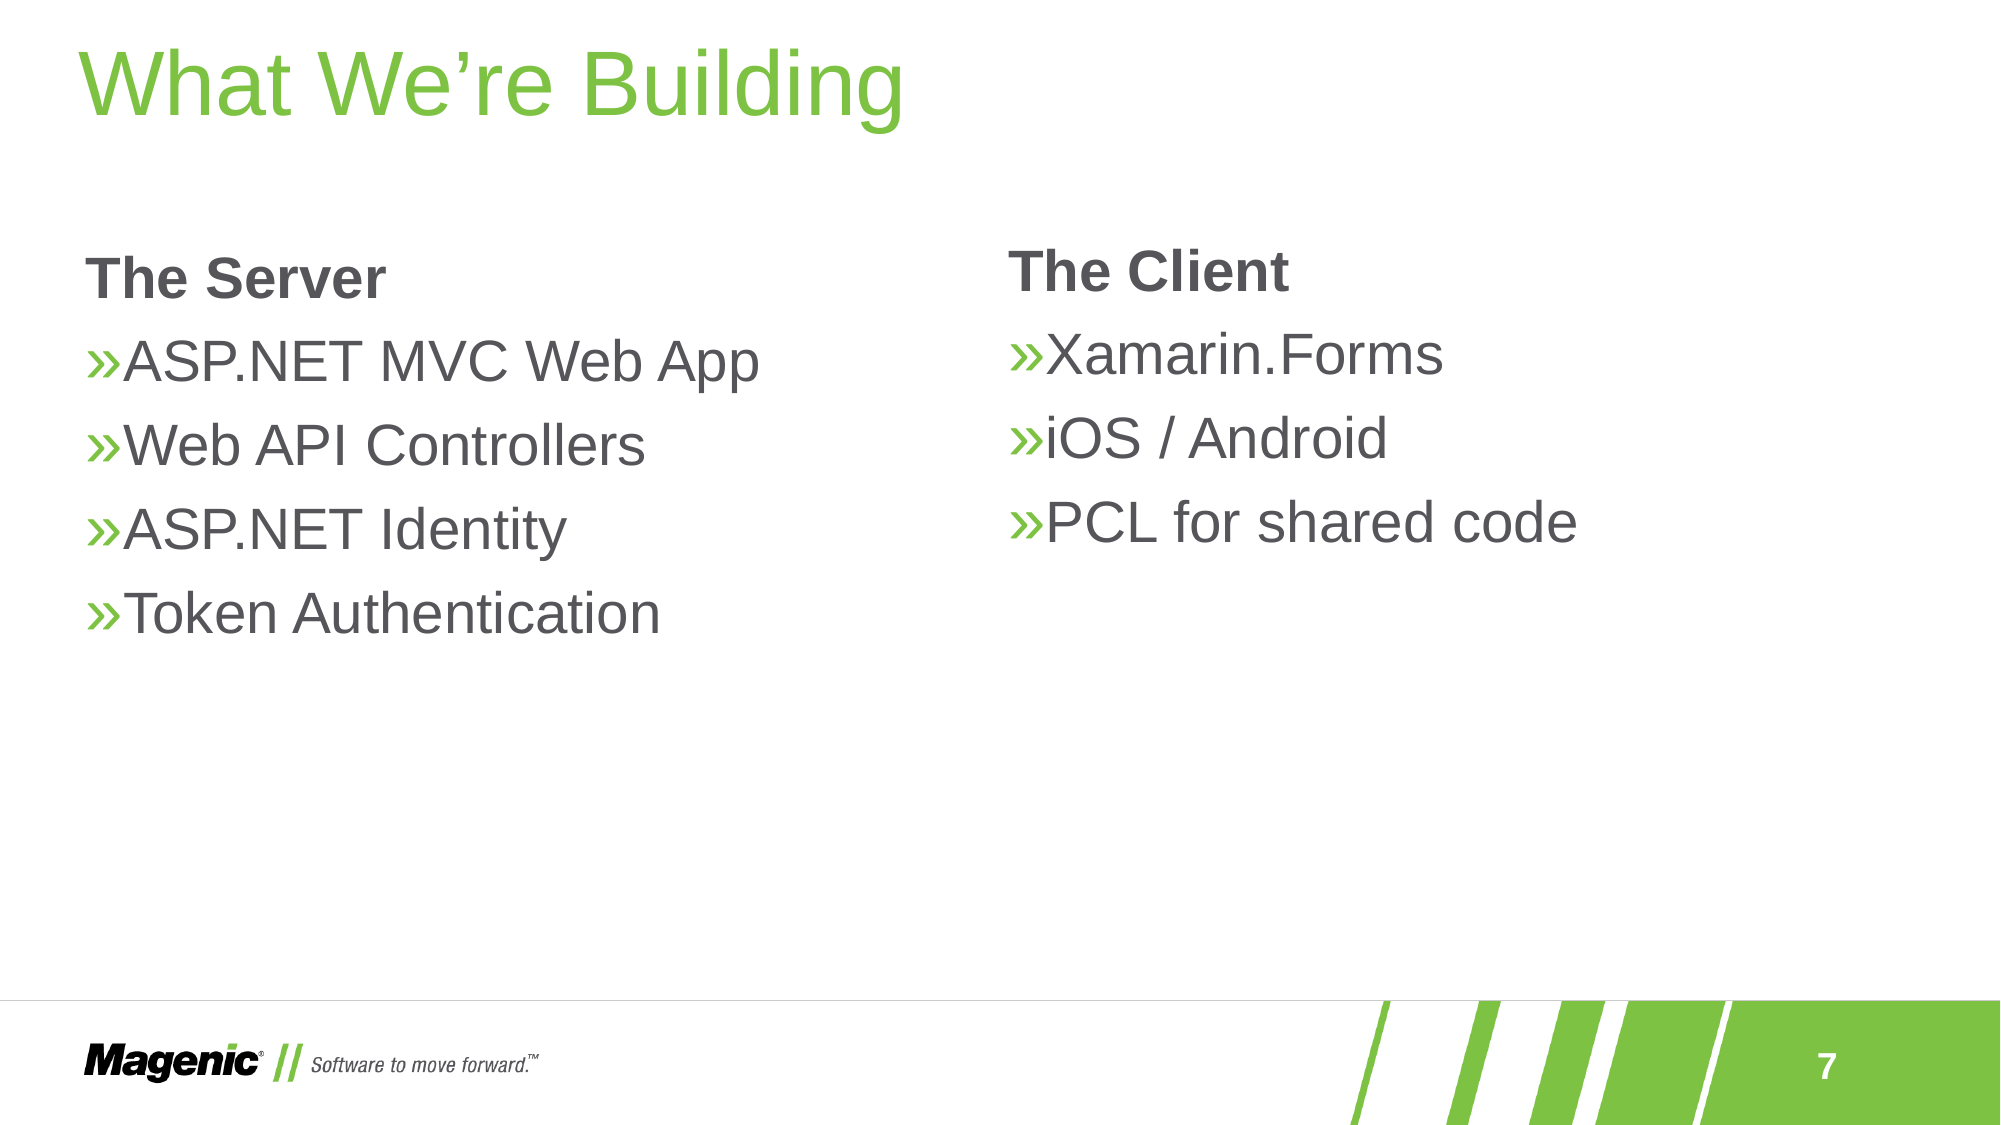

# What We’re Building

The Server
ASP.NET MVC Web App
Web API Controllers
ASP.NET Identity
Token Authentication

The Client
Xamarin.Forms
iOS / Android
PCL for shared code